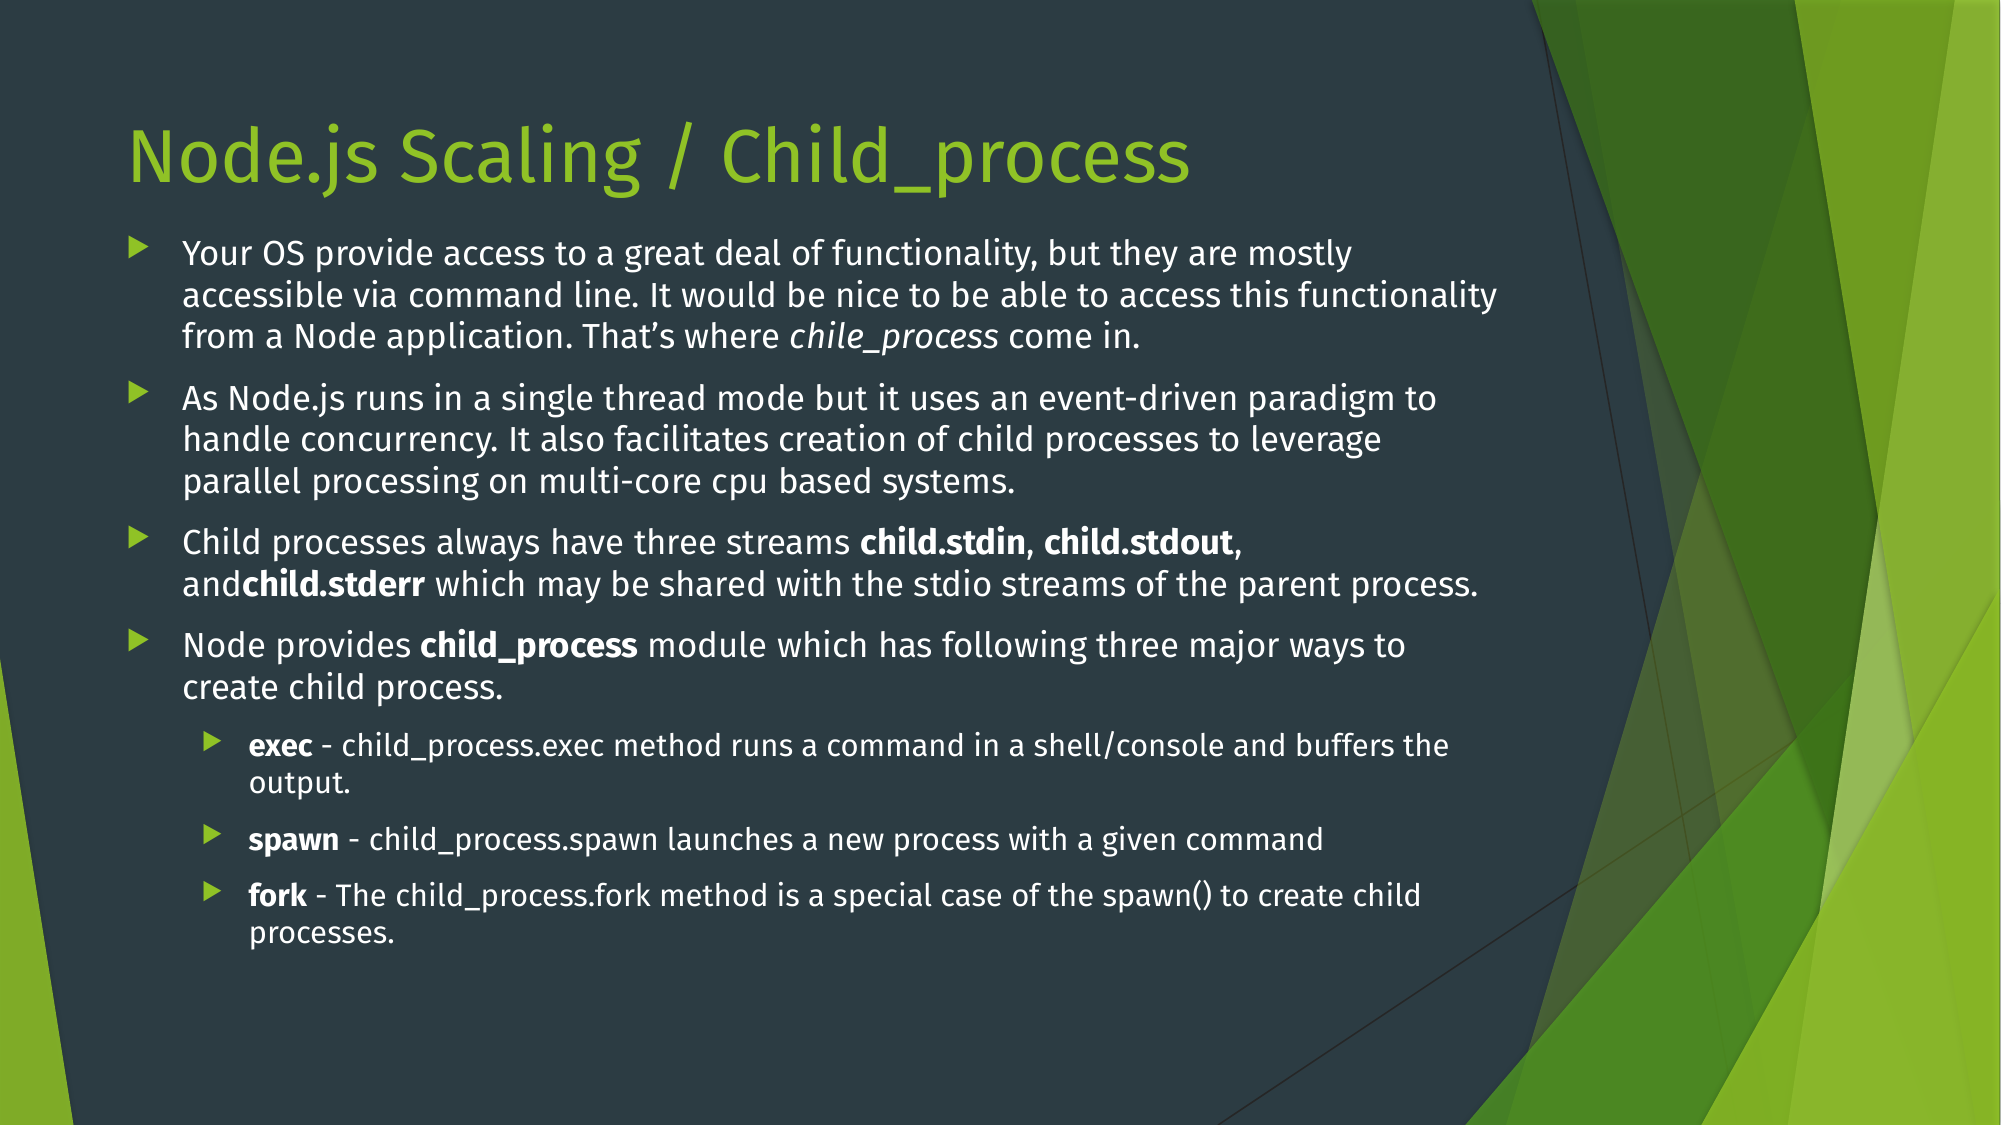

# Node.js Scaling / Child_process
Your OS provide access to a great deal of functionality, but they are mostly accessible via command line. It would be nice to be able to access this functionality from a Node application. That’s where chile_process come in.
As Node.js runs in a single thread mode but it uses an event-driven paradigm to handle concurrency. It also facilitates creation of child processes to leverage parallel processing on multi-core cpu based systems.
Child processes always have three streams child.stdin, child.stdout, andchild.stderr which may be shared with the stdio streams of the parent process.
Node provides child_process module which has following three major ways to create child process.
exec - child_process.exec method runs a command in a shell/console and buffers the output.
spawn - child_process.spawn launches a new process with a given command
fork - The child_process.fork method is a special case of the spawn() to create child processes.